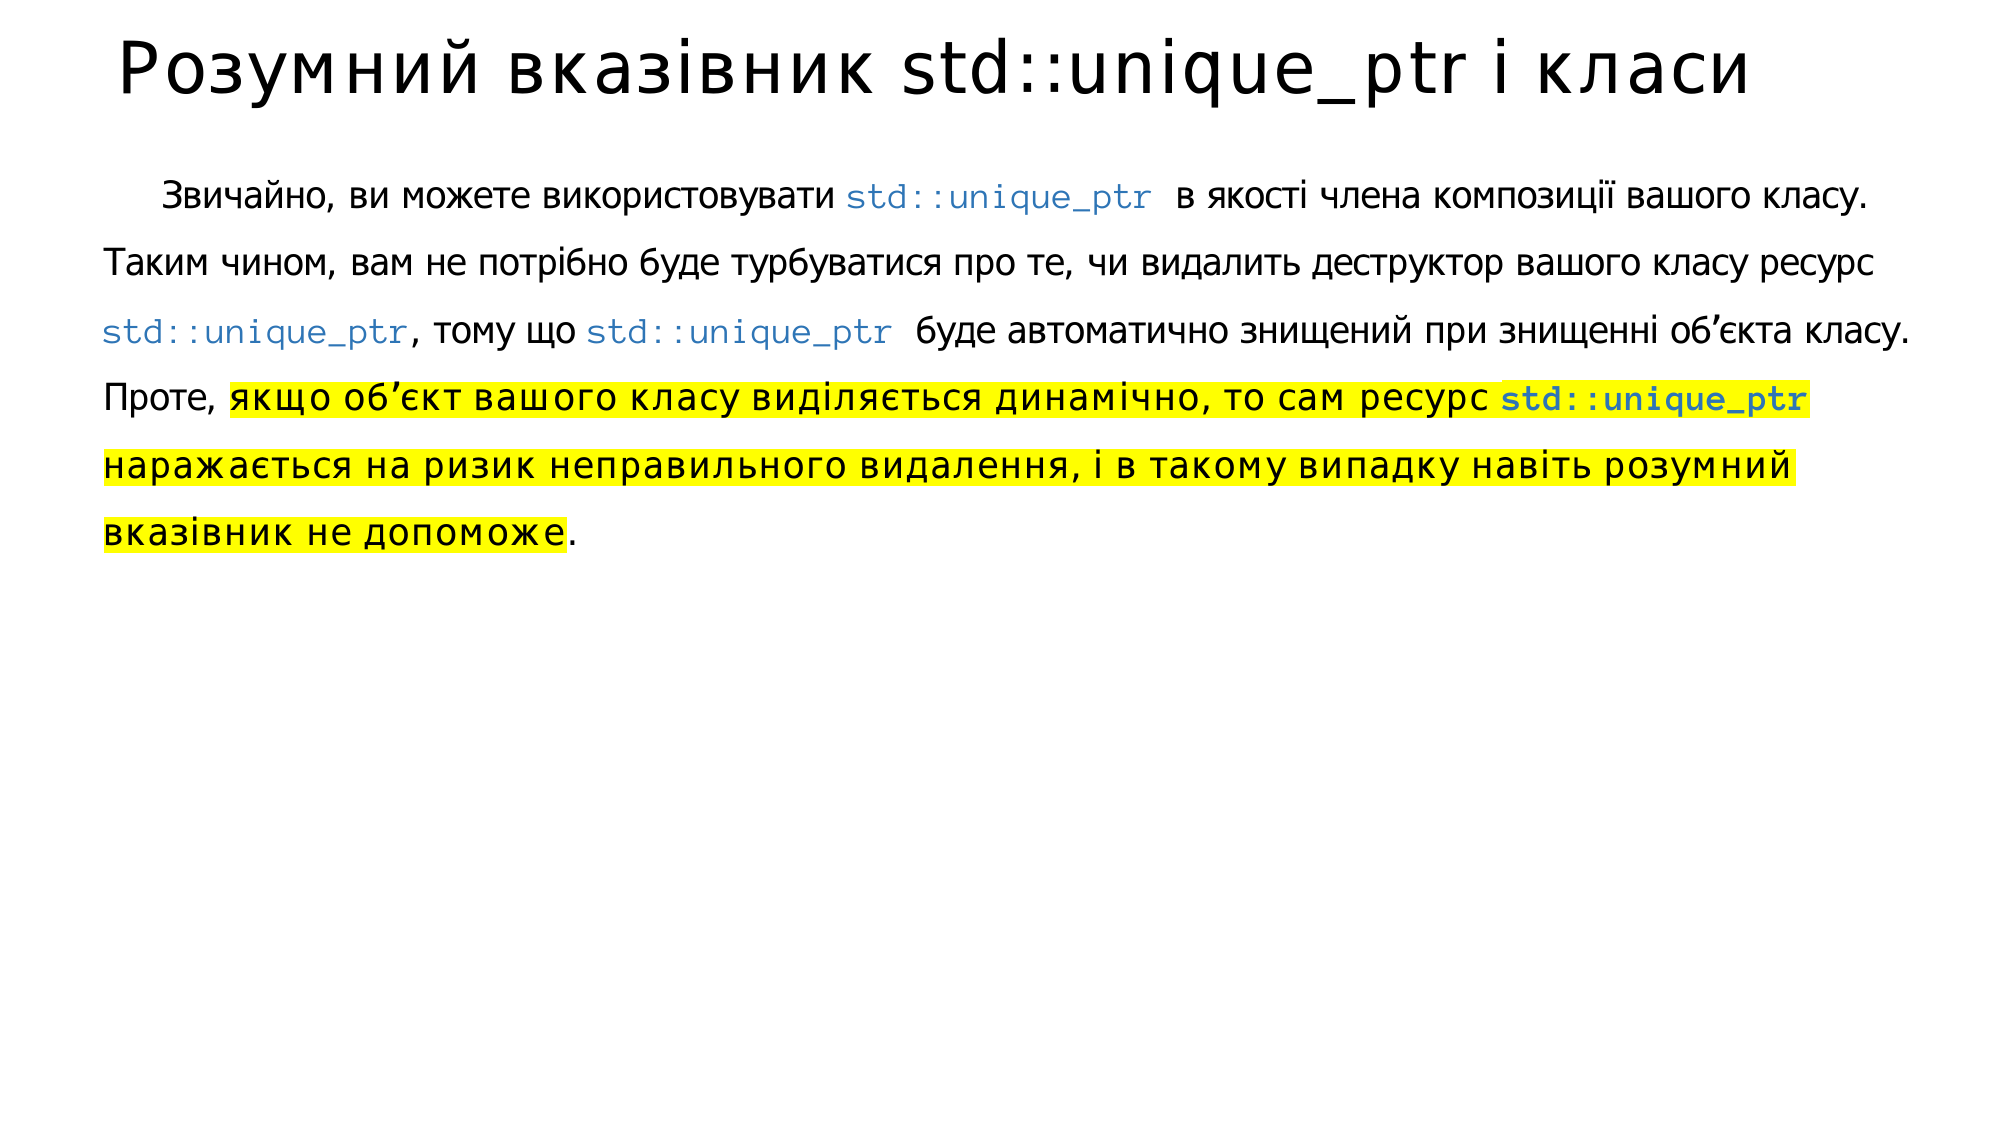

# Розумний вказівник std::unique_ptr і класи
Звичайно, ви можете використовувати std::unique_ptr в якості члена композиції вашого класу. Таким чином, вам не потрібно буде турбуватися про те, чи видалить деструктор вашого класу ресурс std::unique_ptr, тому що std::unique_ptr буде автоматично знищений при знищенні об’єкта класу. Проте, якщо об’єкт вашого класу виділяється динамічно, то сам ресурс std::unique_ptr наражається на ризик неправильного видалення, і в такому випадку навіть розумний вказівник не допоможе.